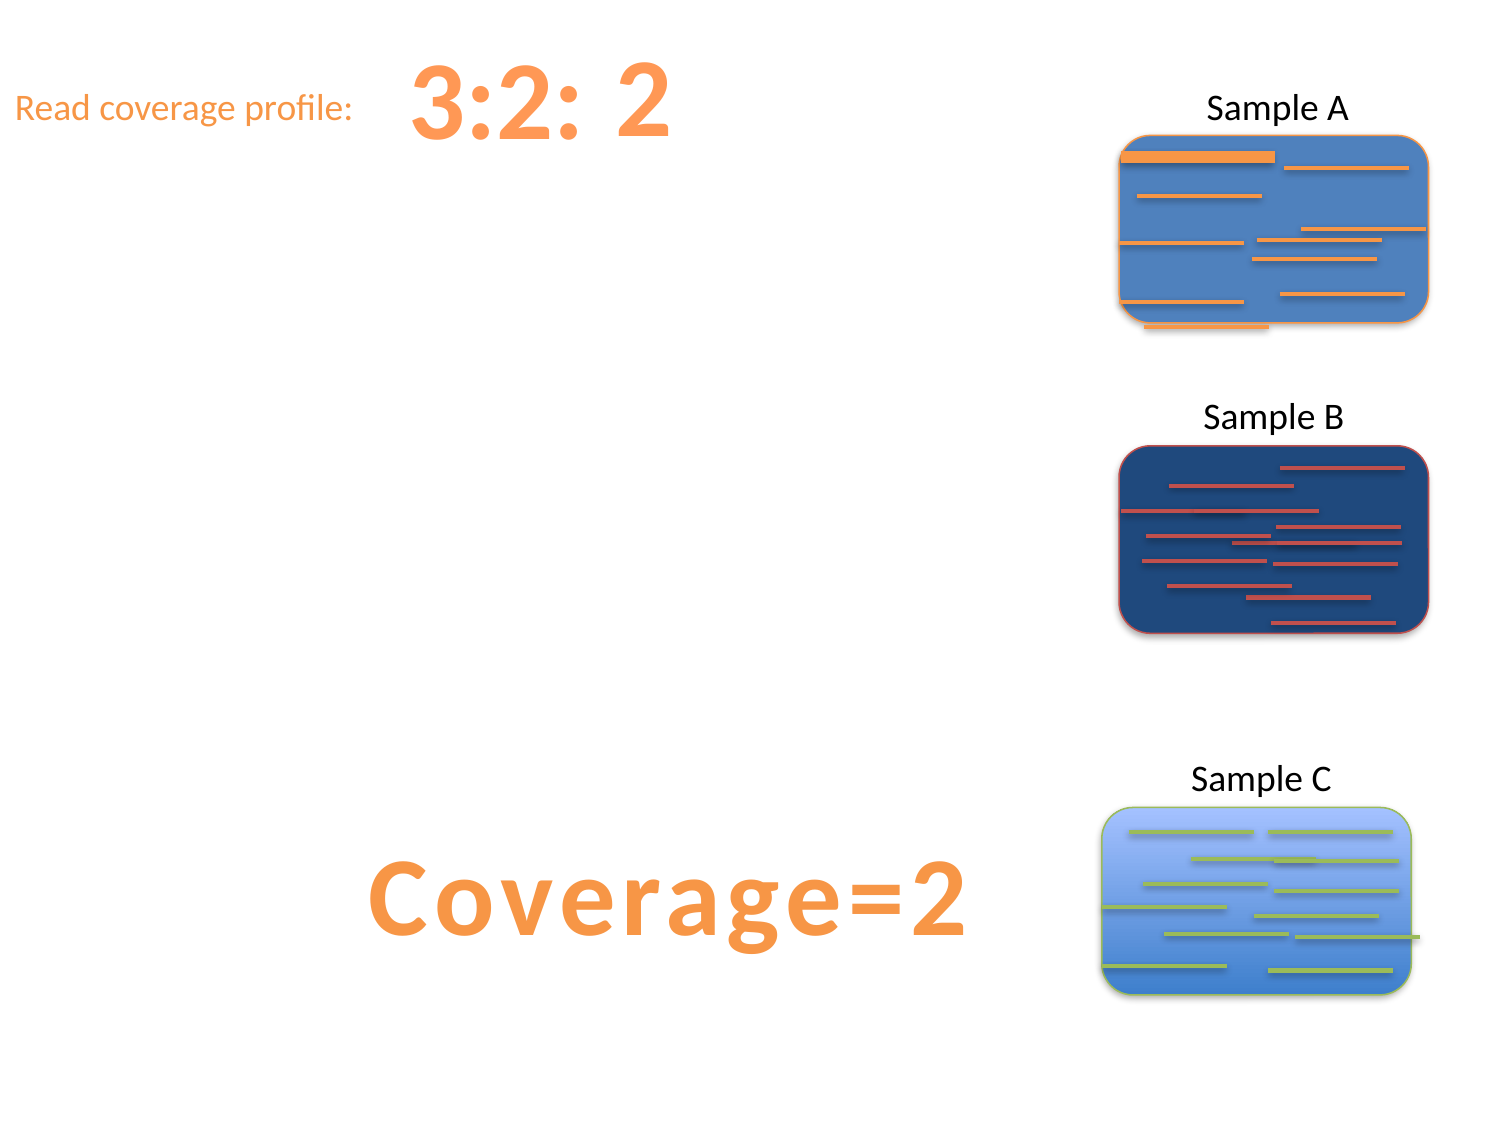

2
3:2:
Read coverage profile:
Sample A

Sample B

Sample C

Coverage=2